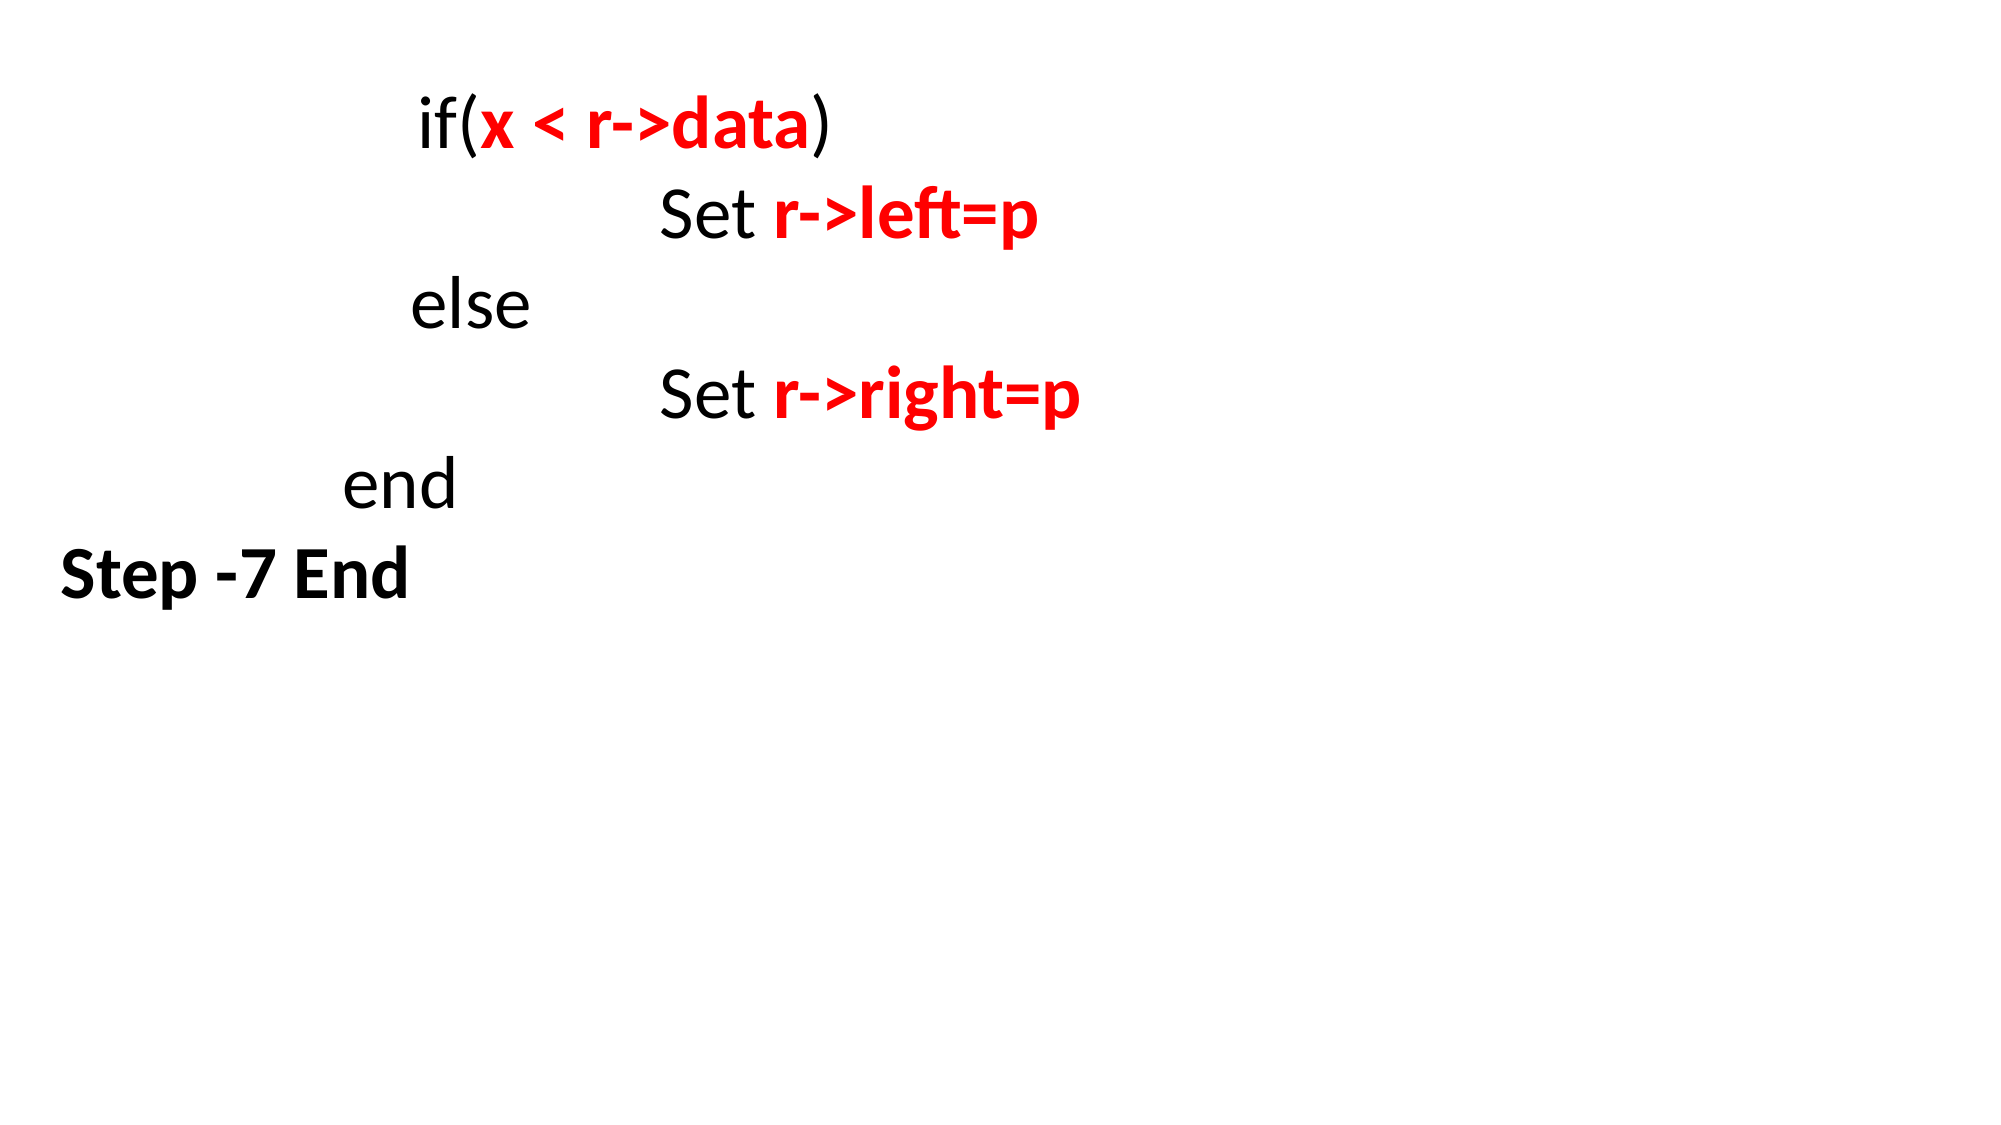

if(x < r->data)
       			 Set r->left=p
    	    	    else
        			 Set r->right=p
end
Step -7 End